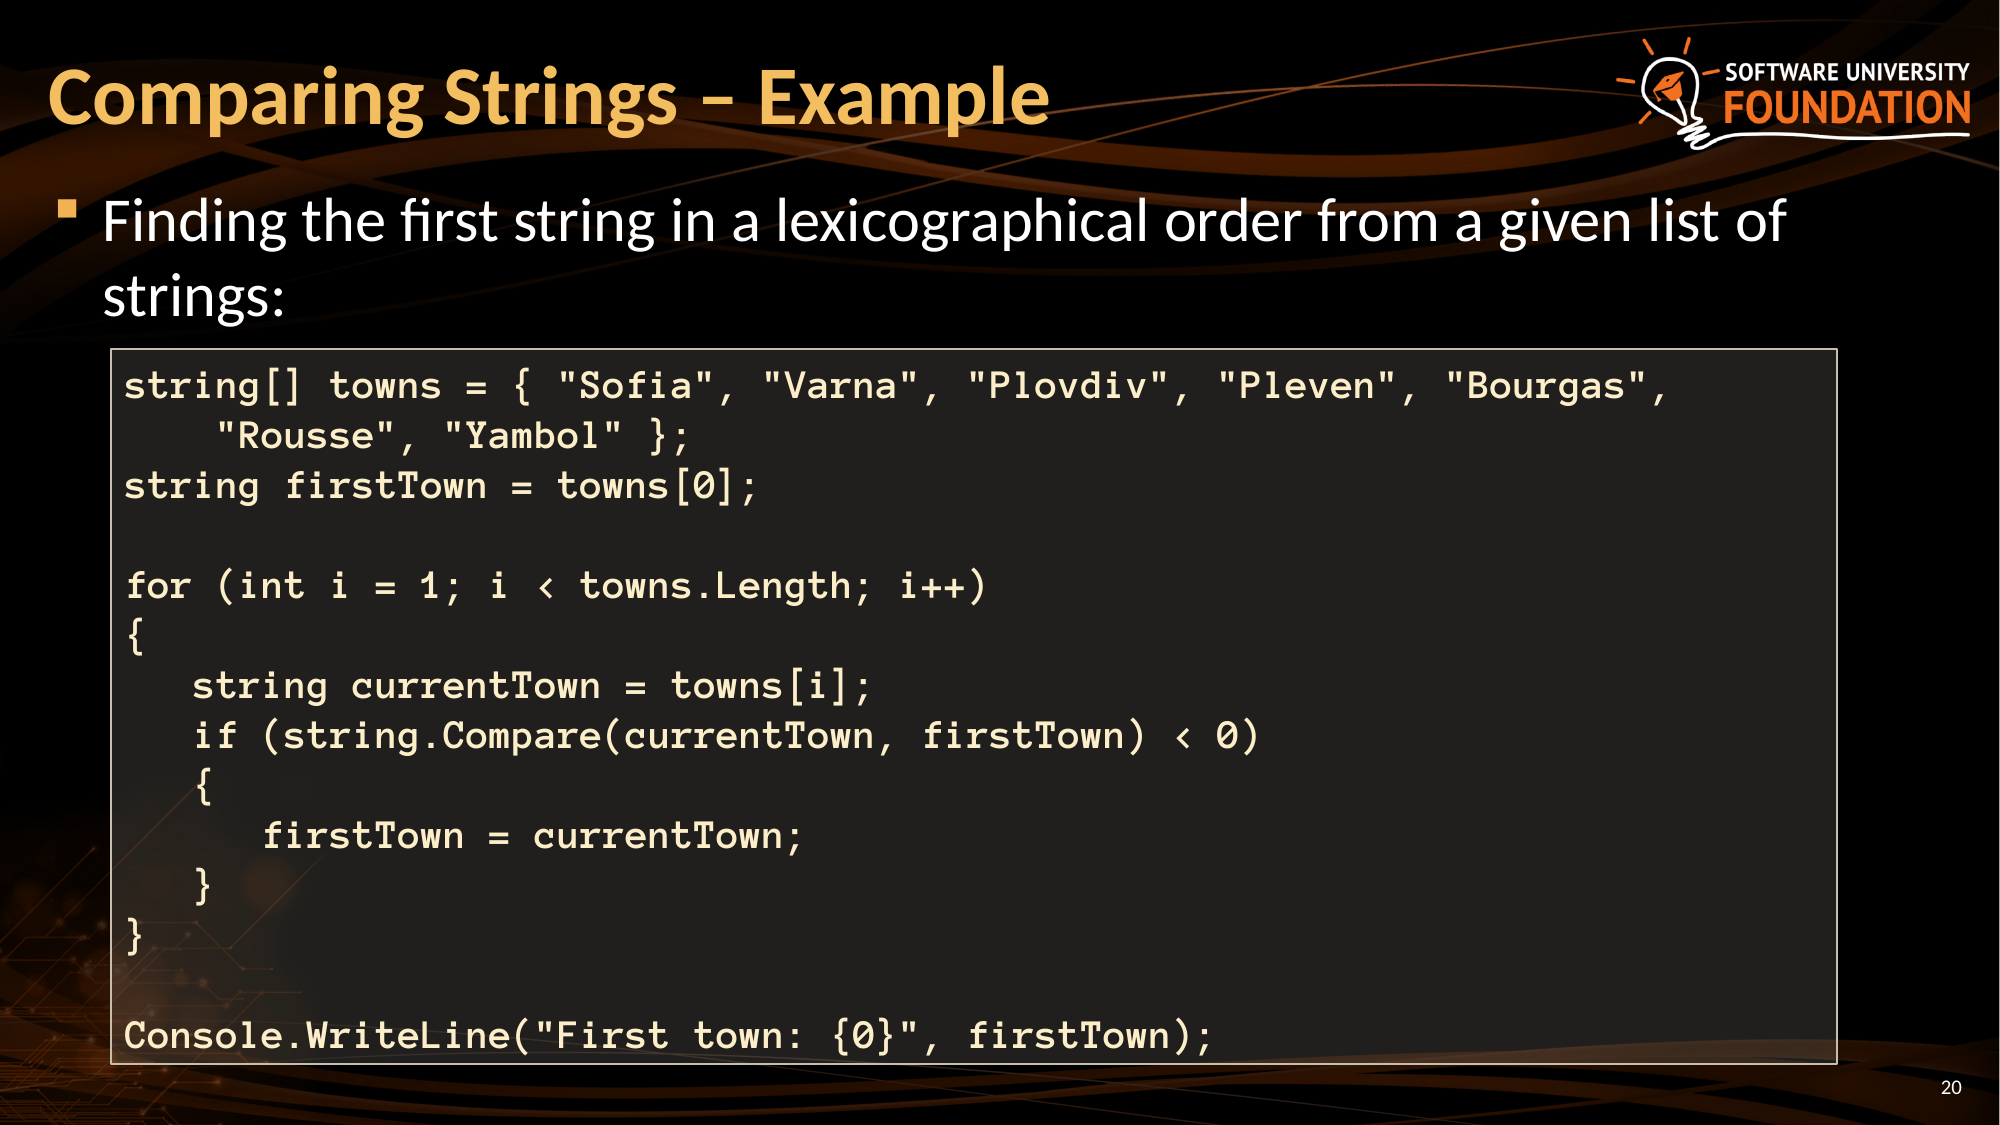

# Comparing Strings – Example
Finding the first string in a lexicographical order from a given list of strings:
string[] towns = { "Sofia", "Varna", "Plovdiv", "Pleven", "Bourgas",
    "Rousse", "Yambol" };
string firstTown = towns[0];

for (int i = 1; i < towns.Length; i++)
{
   string currentTown = towns[i];
   if (string.Compare(currentTown, firstTown) < 0)
   {
      firstTown = currentTown;
   }
}

Console.WriteLine("First town: {0}", firstTown);
20